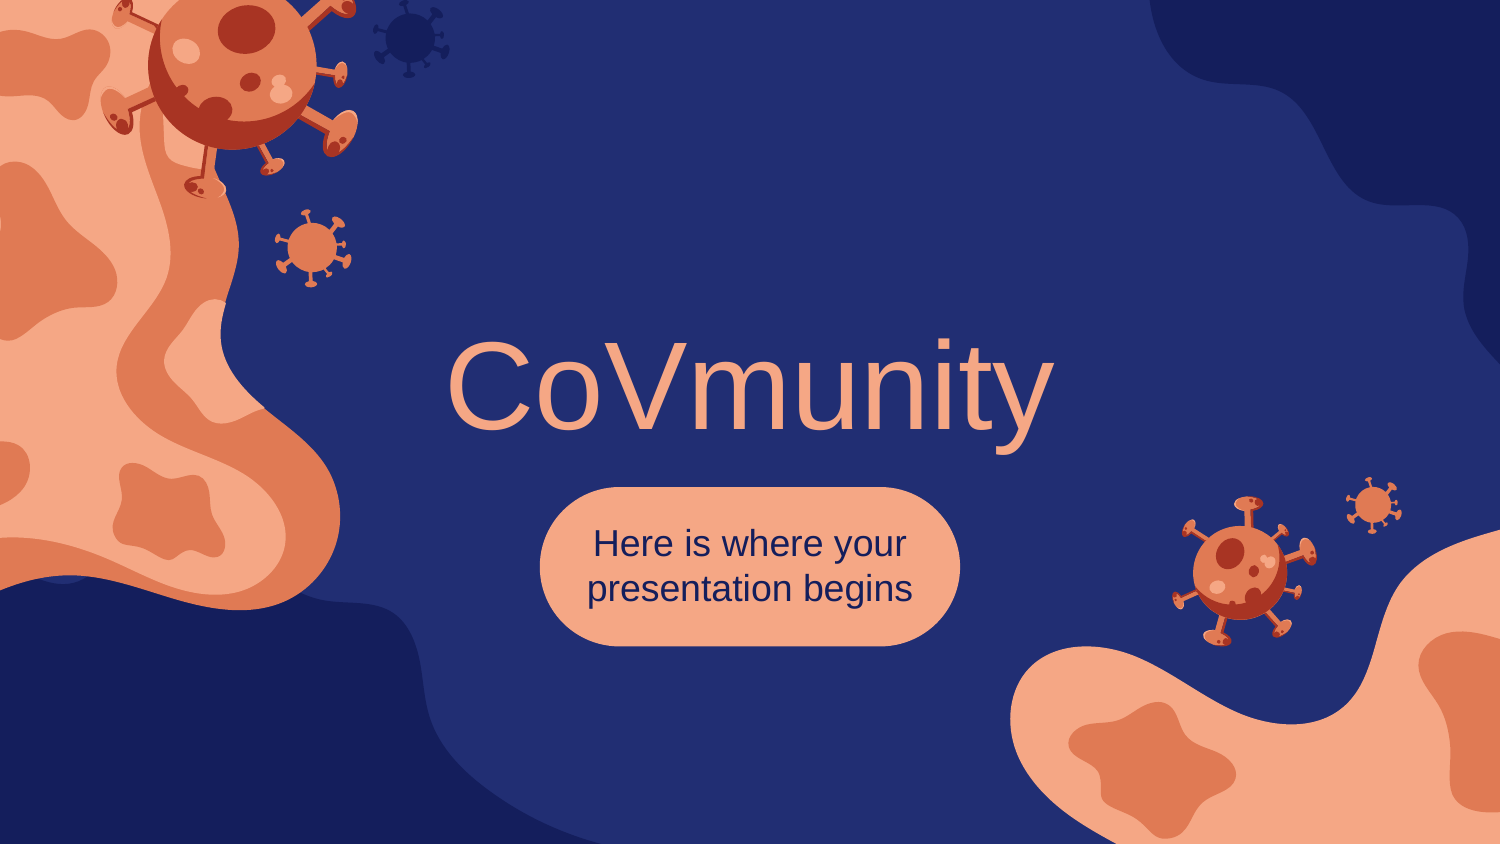

# CoVmunity

Here is where your presentation begins